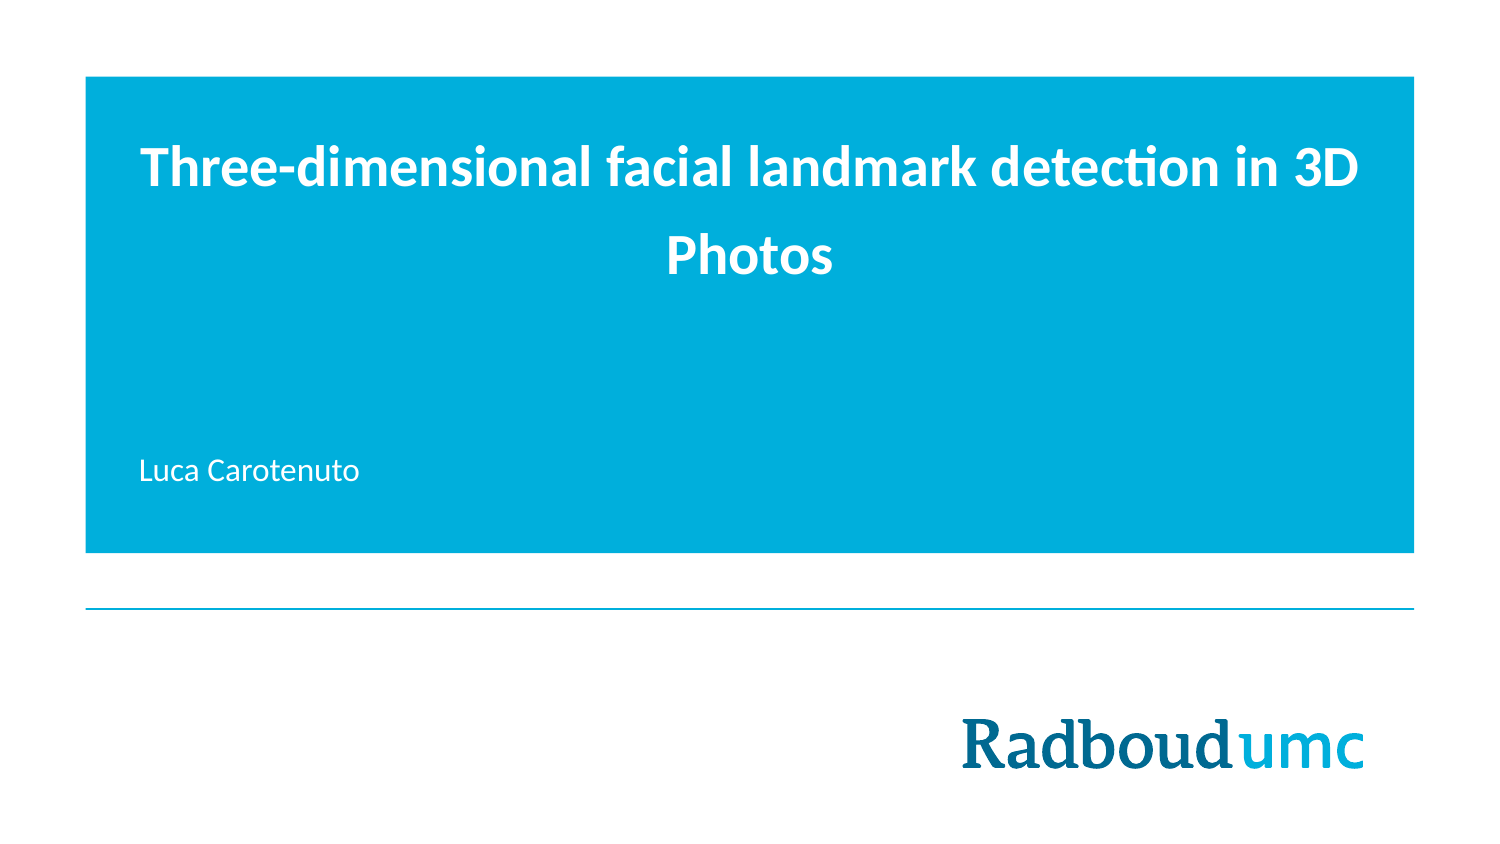

# Three-dimensional facial landmark detection in 3D Photos
Luca Carotenuto